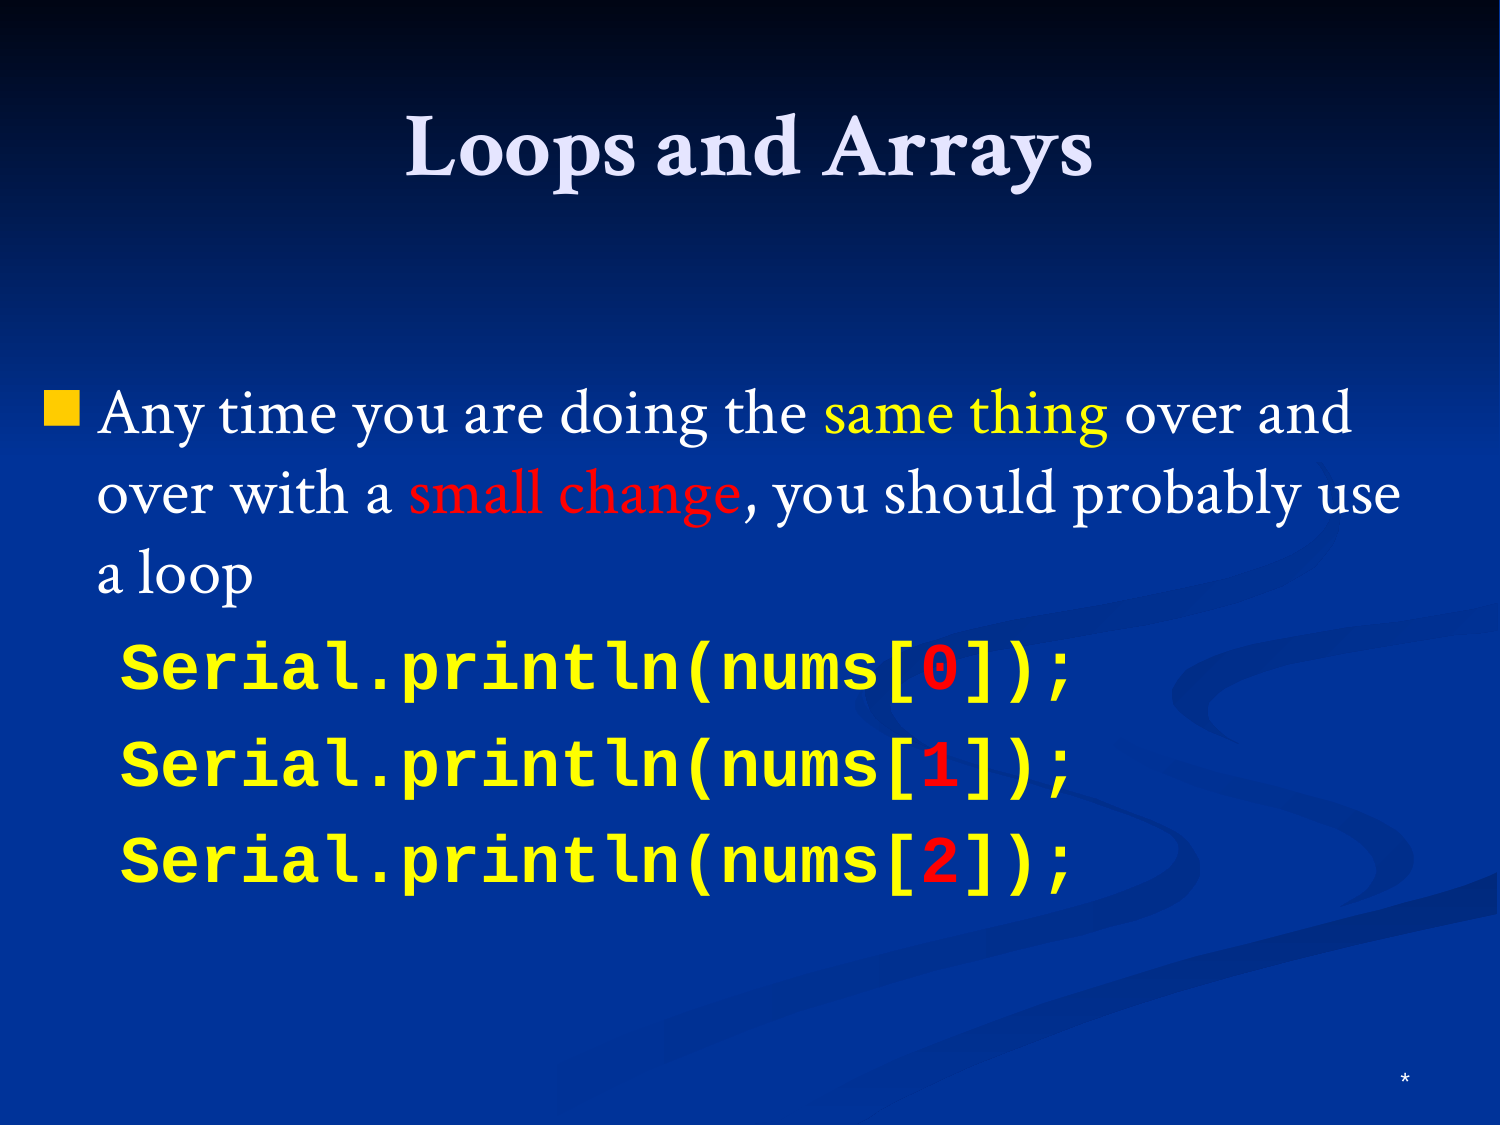

Loops and Arrays

Any time you are doing the same thing over and over with a small change, you should probably use a loop
  Serial.println(nums[0]);
  Serial.println(nums[1]);
  Serial.println(nums[2]);

*